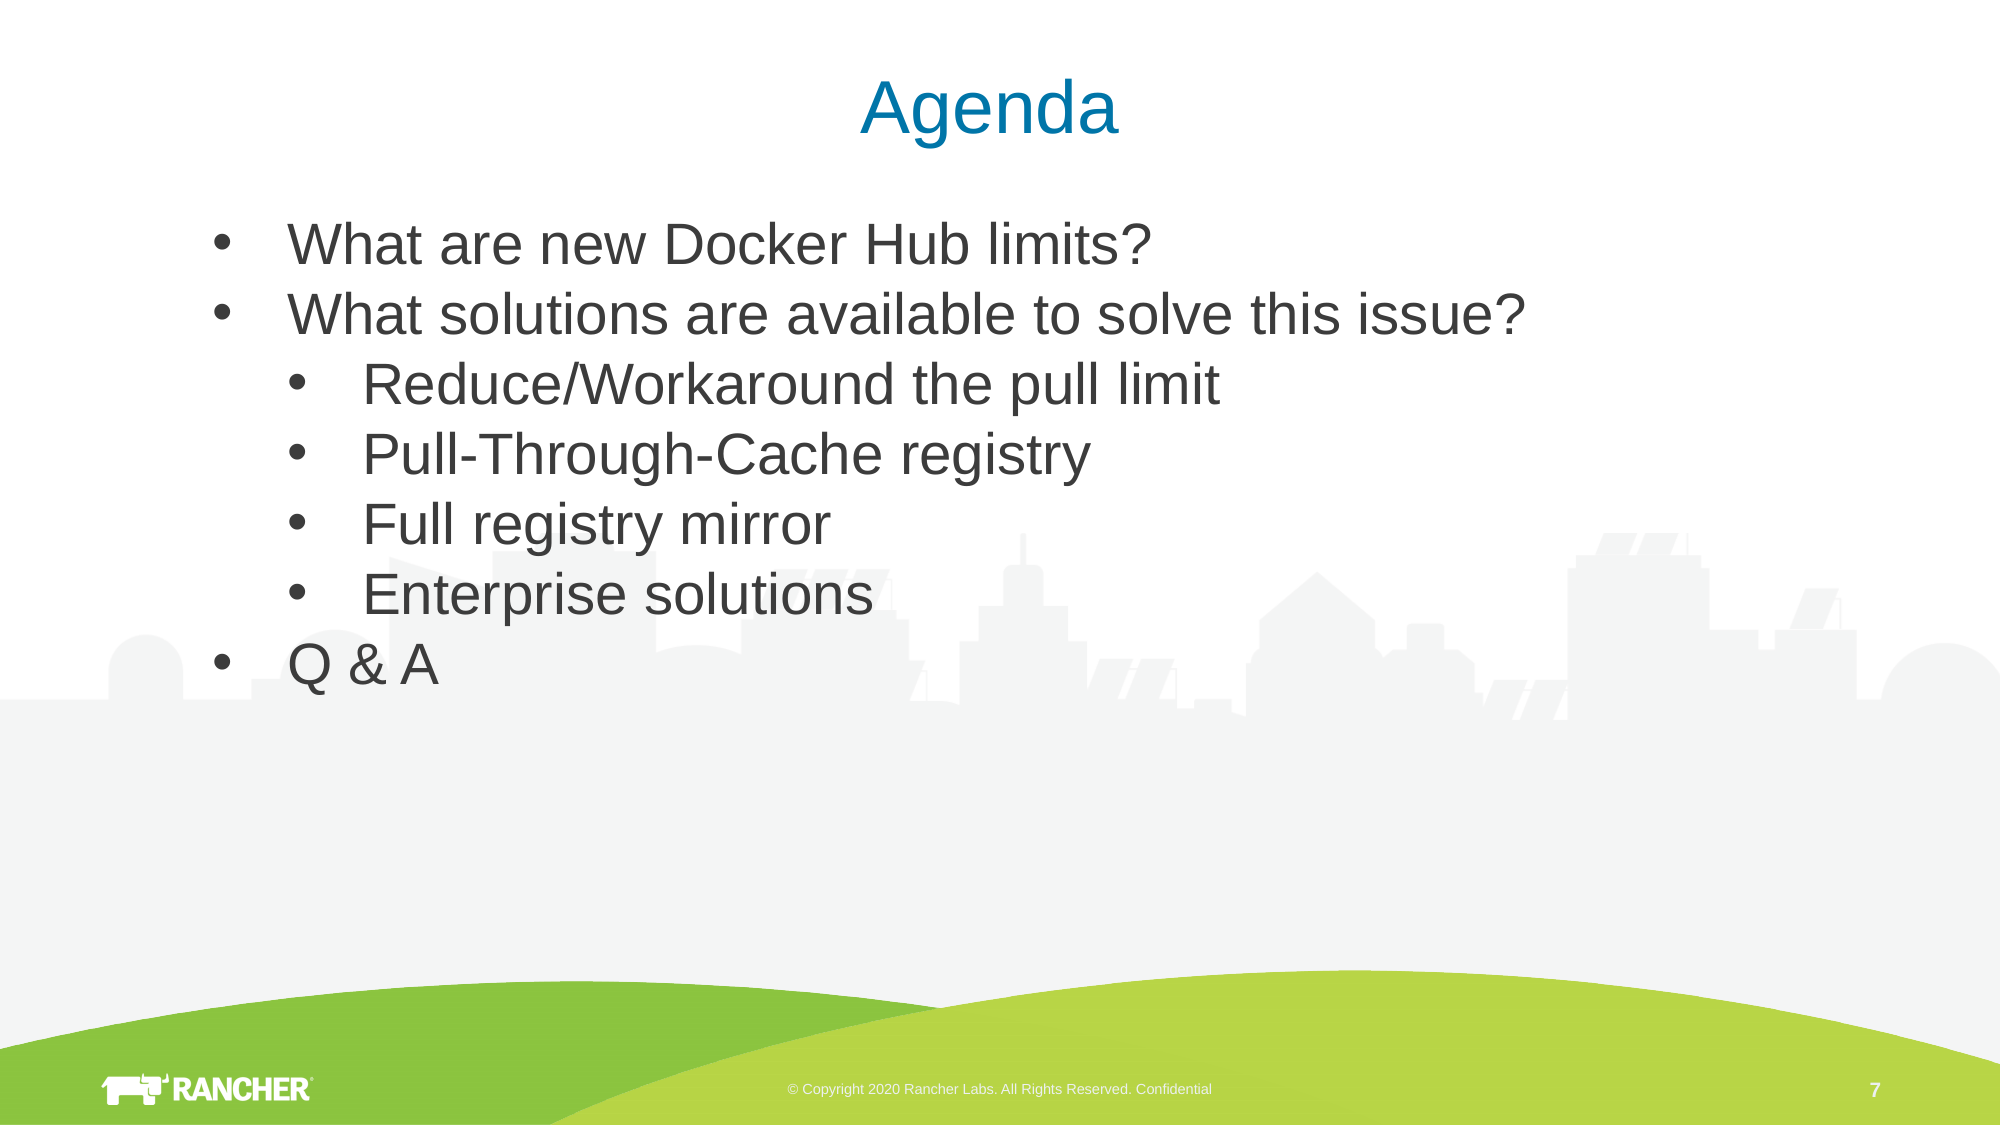

# Agenda
What are new Docker Hub limits?
What solutions are available to solve this issue?
Reduce/Workaround the pull limit
Pull-Through-Cache registry
Full registry mirror
Enterprise solutions
Q & A